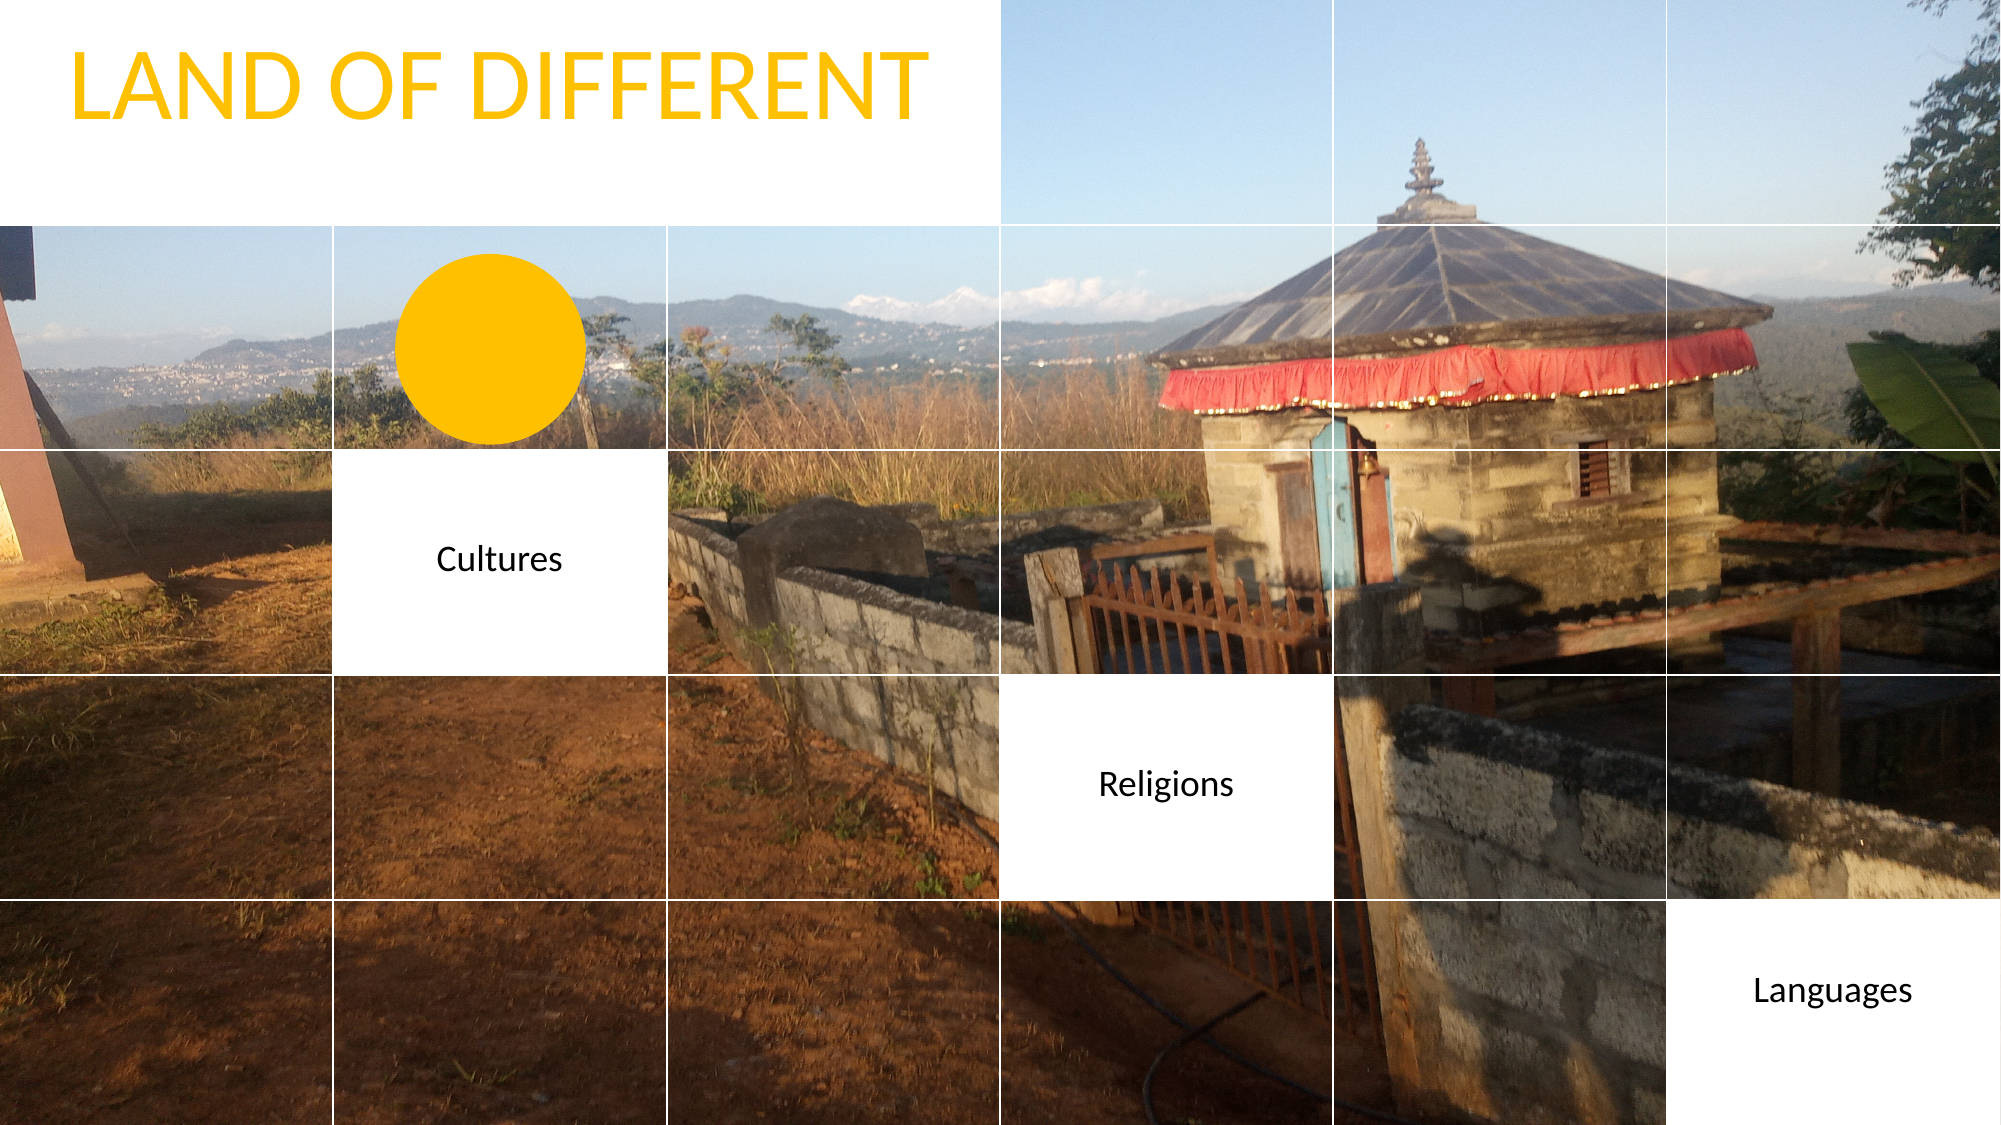

| LAND OF DIFFERENT |  |  |  |  |  |
| --- | --- | --- | --- | --- | --- |
|  |  |  |  |  |  |
|  | Cultures |  |  |  |  |
|  |  |  | Religions |  |  |
|  |  |  |  |  | Languages |